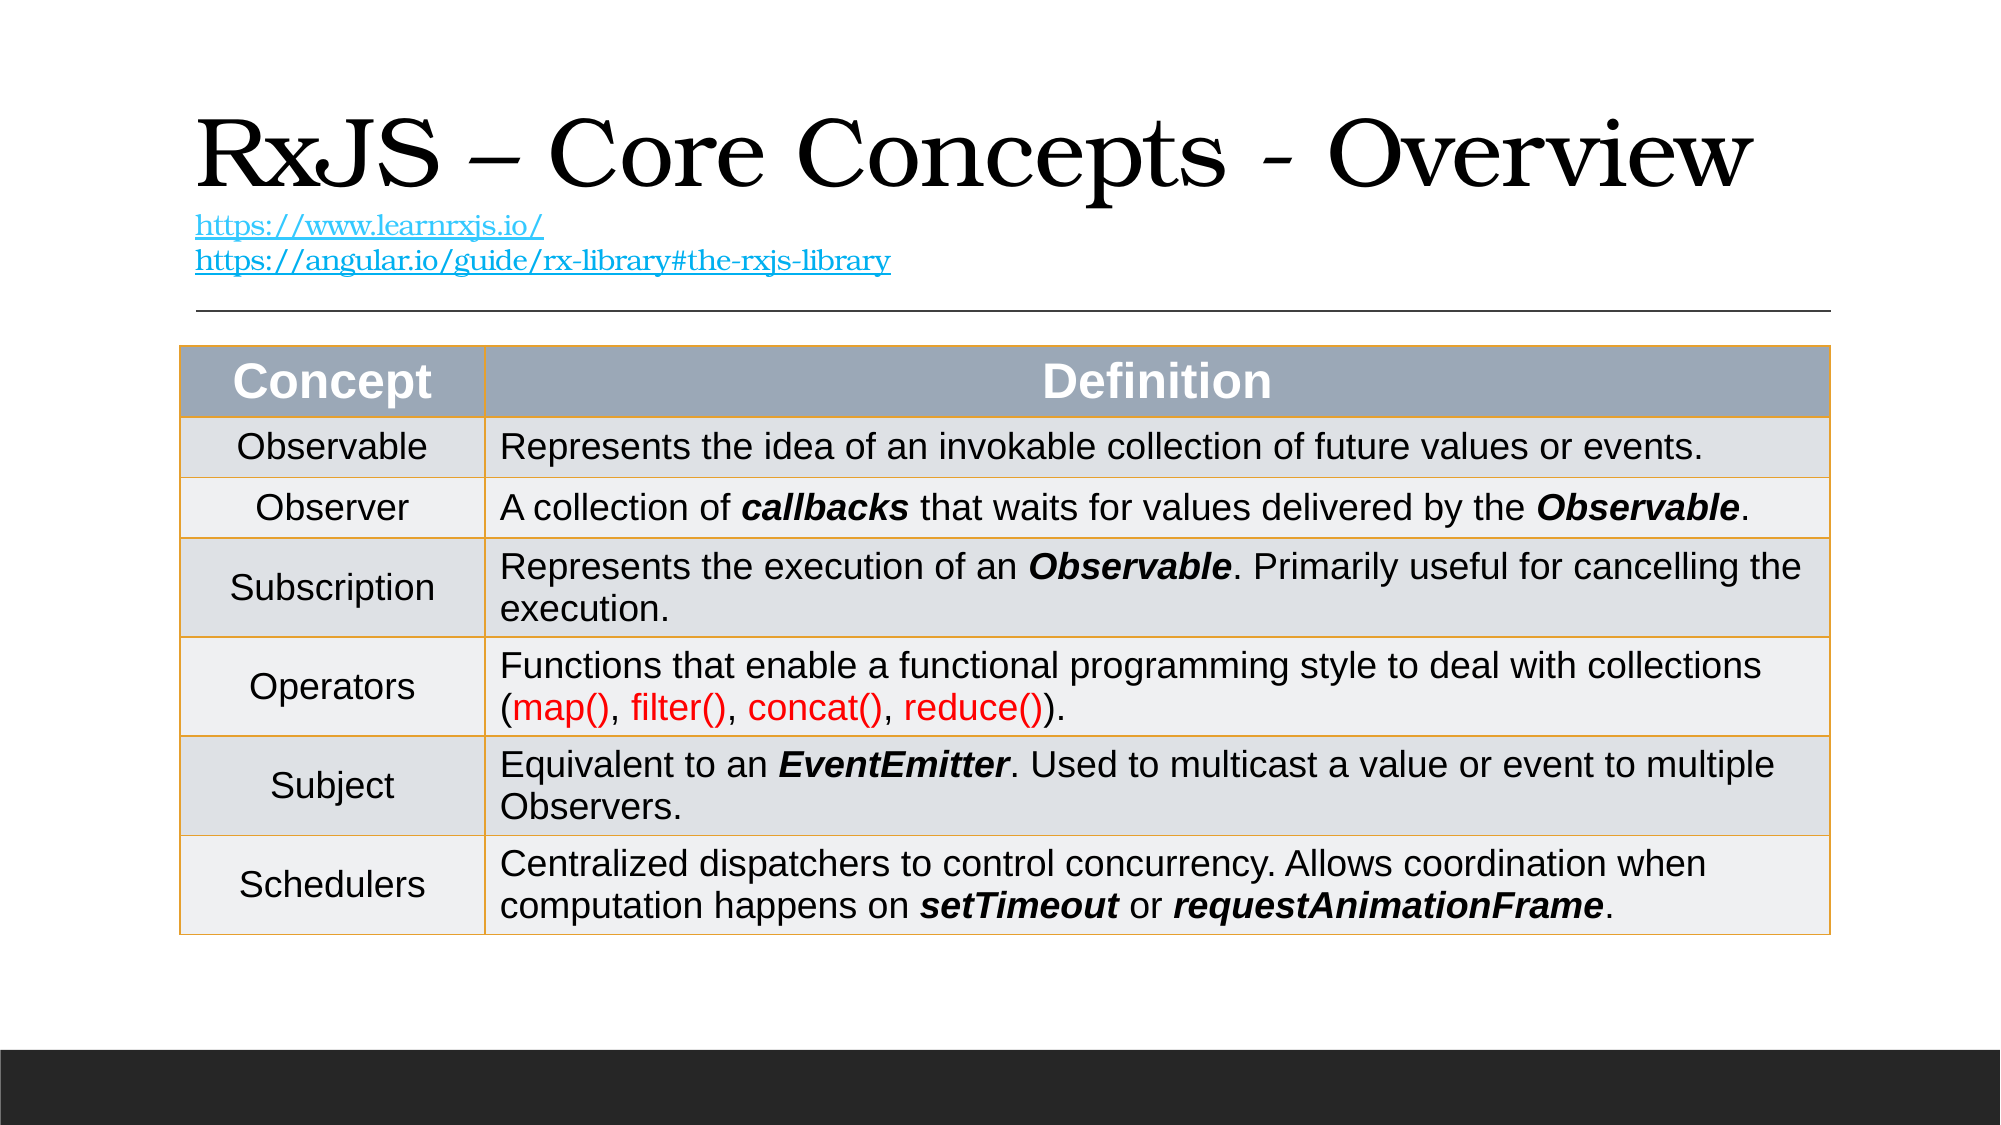

# RxJS – Core Concepts - Overview https://www.learnrxjs.io/ https://angular.io/guide/rx-library#the-rxjs-library
| Concept | Definition |
| --- | --- |
| Observable | Represents the idea of an invokable collection of future values or events. |
| Observer | A collection of callbacks that waits for values delivered by the Observable. |
| Subscription | Represents the execution of an Observable. Primarily useful for cancelling the execution. |
| Operators | Functions that enable a functional programming style to deal with collections (map(), filter(), concat(), reduce()). |
| Subject | Equivalent to an EventEmitter. Used to multicast a value or event to multiple Observers. |
| Schedulers | Centralized dispatchers to control concurrency. Allows coordination when computation happens on setTimeout or requestAnimationFrame. |